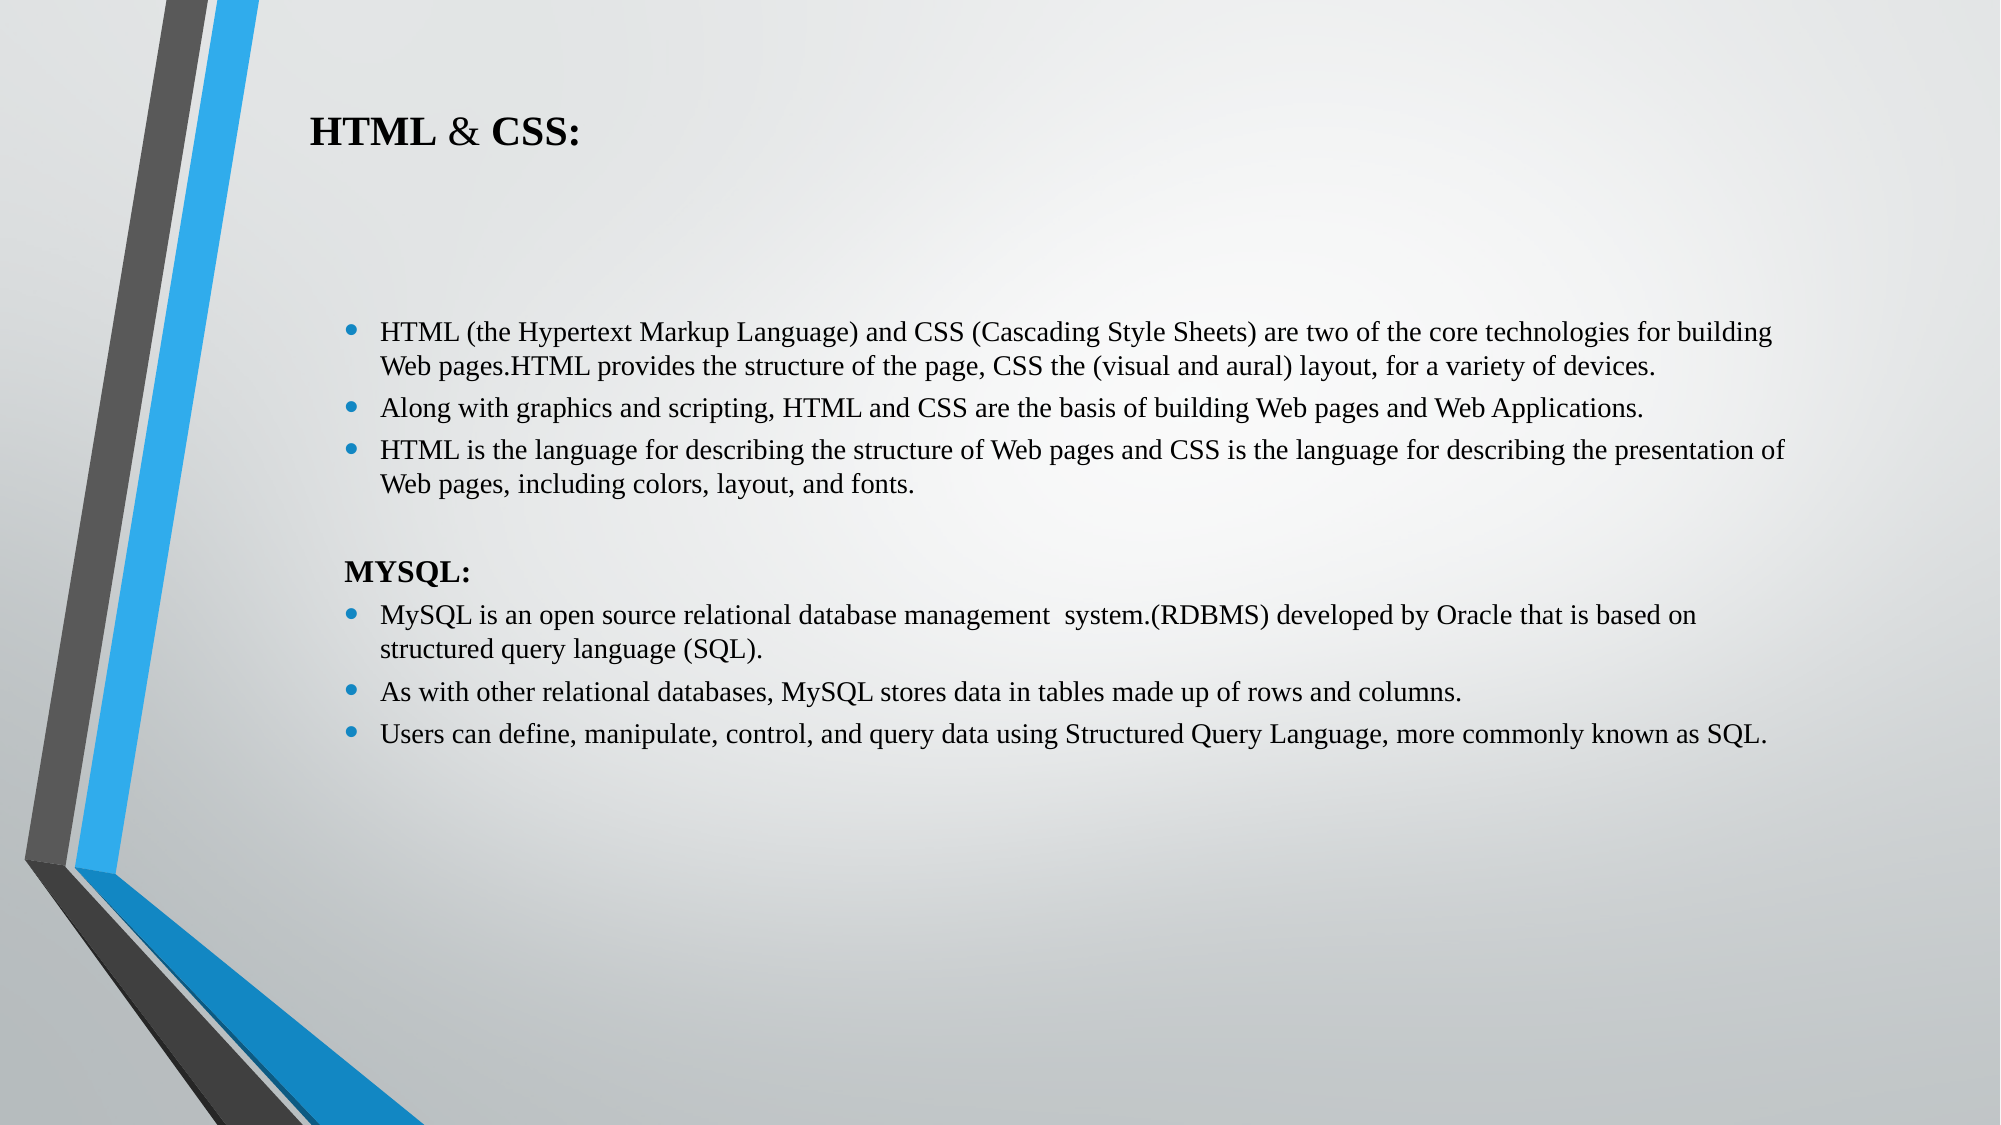

# HTML & CSS:
HTML (the Hypertext Markup Language) and CSS (Cascading Style Sheets) are two of the core technologies for building Web pages.HTML provides the structure of the page, CSS the (visual and aural) layout, for a variety of devices.
Along with graphics and scripting, HTML and CSS are the basis of building Web pages and Web Applications.
HTML is the language for describing the structure of Web pages and CSS is the language for describing the presentation of Web pages, including colors, layout, and fonts.

MYSQL:
MySQL is an open source relational database management  system.(RDBMS) developed by Oracle that is based on structured query language (SQL).
As with other relational databases, MySQL stores data in tables made up of rows and columns.
Users can define, manipulate, control, and query data using Structured Query Language, more commonly known as SQL.